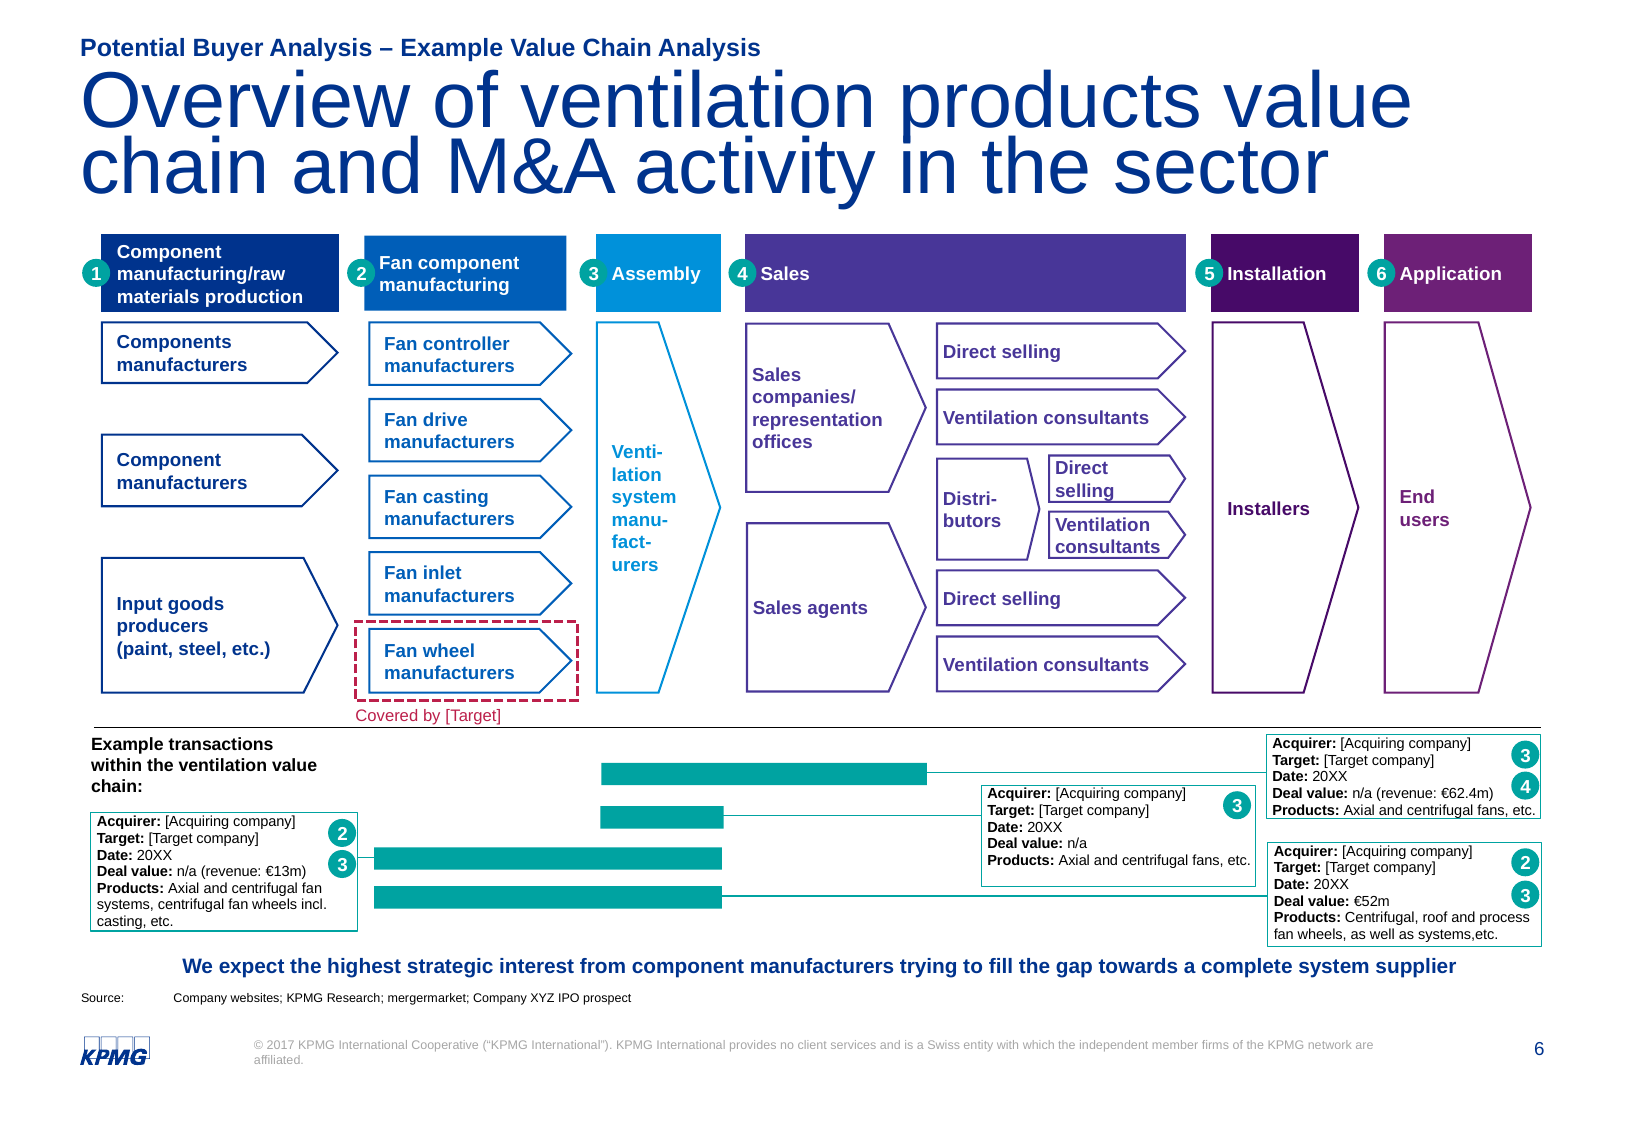

Potential Buyer Analysis – Example Value Chain Analysis
# Overview of ventilation products value chain and M&A activity in the sector
Component manufacturing/raw materials production
Fan component manufacturing
Assembly
Sales
Installation
Application
1
2
3
4
5
6
Installers
End users
Components manufacturers
Fan controller manufacturers
Venti-lation
system manu-fact-urers
Sales
companies/ representation offices
Direct selling

Ventilation consultants
Fan drive manufacturers
Component
manufacturers
Direct selling
Distri-butors
Fan casting manufacturers
Ventilation consultants
Sales agents
Fan inlet manufacturers
Input goods producers
(paint, steel, etc.)
Direct selling

Fan wheel manufacturers
Ventilation consultants
Covered by [Target]
Example transactions within the ventilation value chain:
Acquirer: [Acquiring company]
Target: [Target company]
Date: 20XX
Deal value: n/a (revenue: €62.4m)
Products: Axial and centrifugal fans, etc.

3

4
Acquirer: [Acquiring company]
Target: [Target company]
Date: 20XX
Deal value: n/a
Products: Axial and centrifugal fans, etc.

3

Acquirer: [Acquiring company]
Target: [Target company]
Date: 20XX
Deal value: n/a (revenue: €13m)
Products: Axial and centrifugal fan systems, centrifugal fan wheels incl. casting, etc.

2
Acquirer: [Acquiring company]
Target: [Target company]
Date: 20XX
Deal value: €52m
Products: Centrifugal, roof and process fan wheels, as well as systems,etc.

2
3
3

We expect the highest strategic interest from component manufacturers trying to fill the gap towards a complete system supplier
Source: 	 Company websites; KPMG Research; mergermarket; Company XYZ IPO prospect